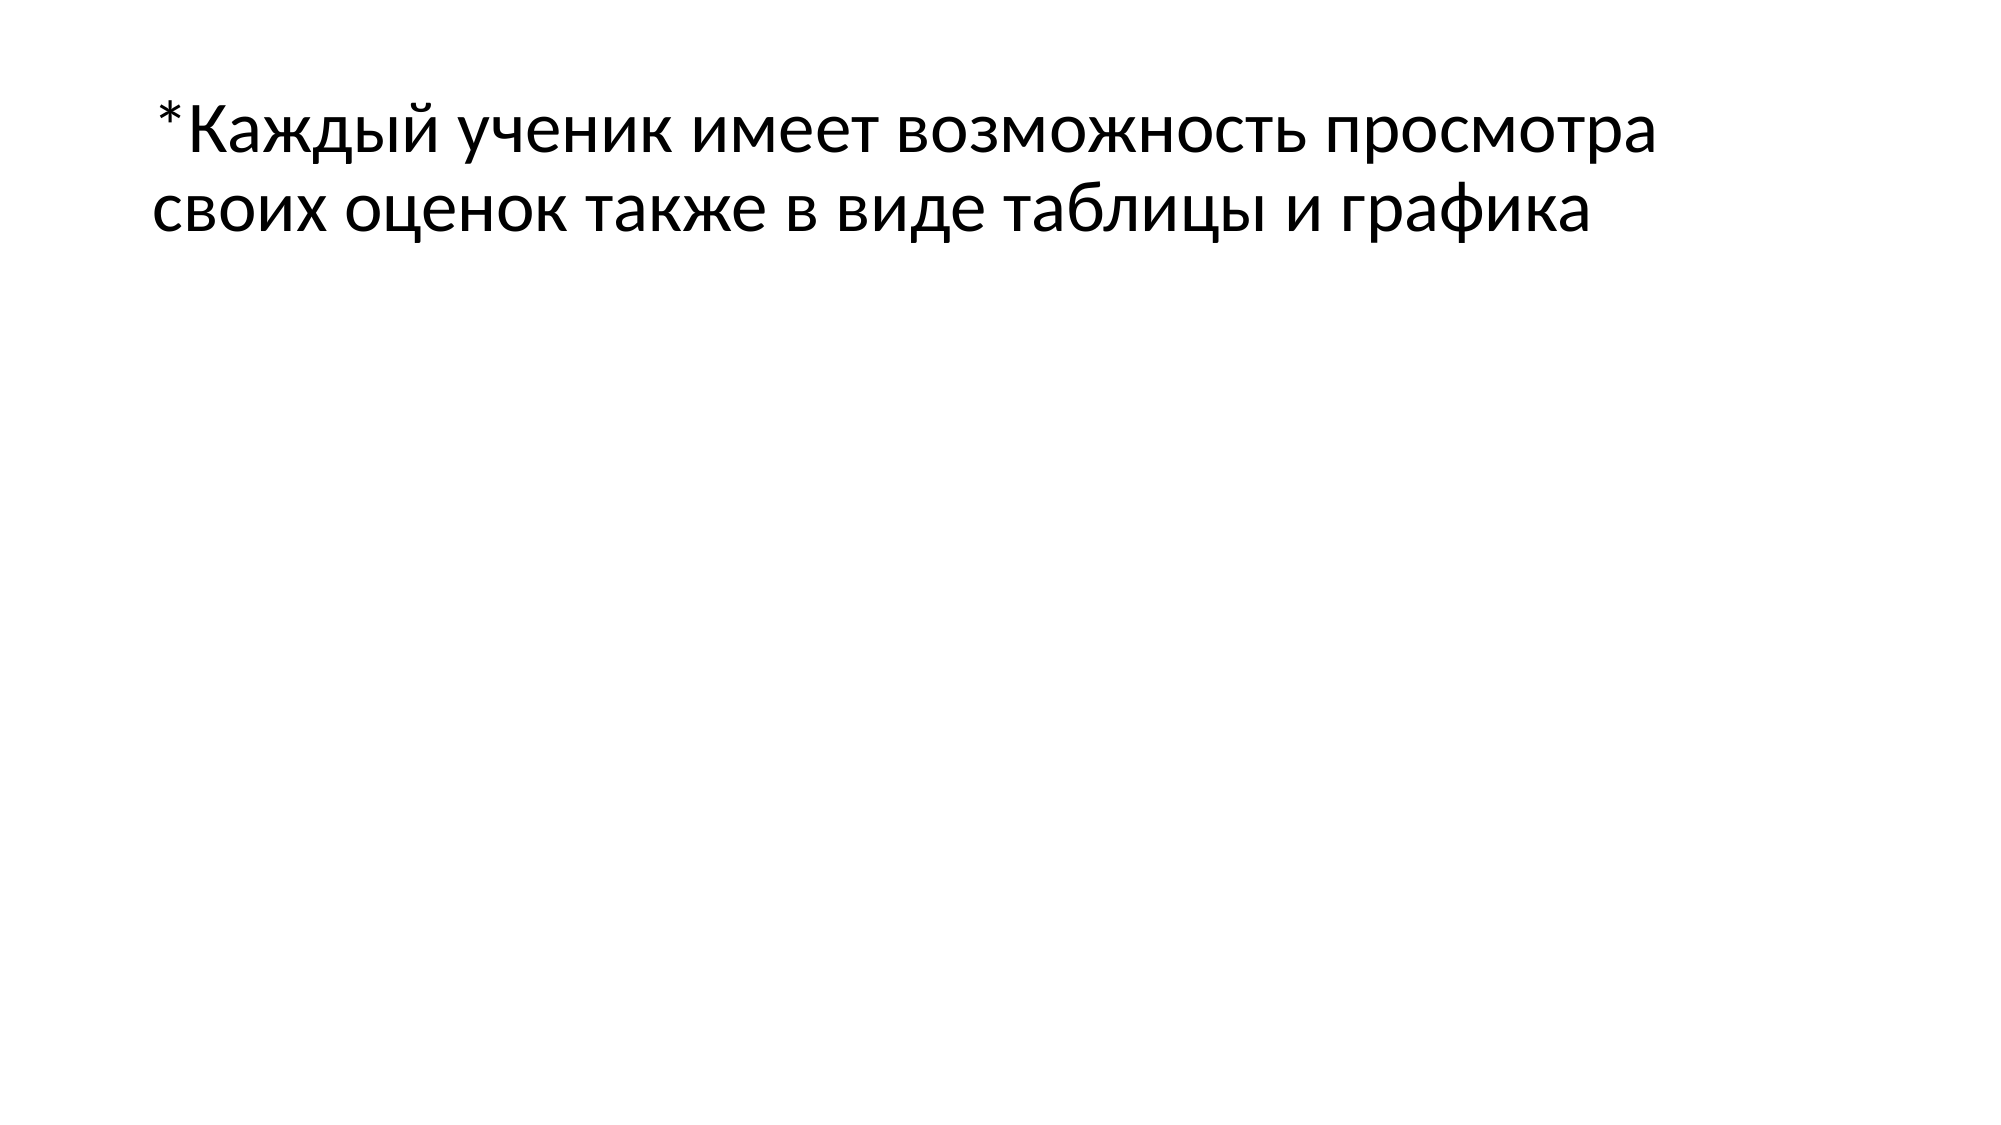

# *Каждый ученик имеет возможность просмотра своих оценок также в виде таблицы и графика